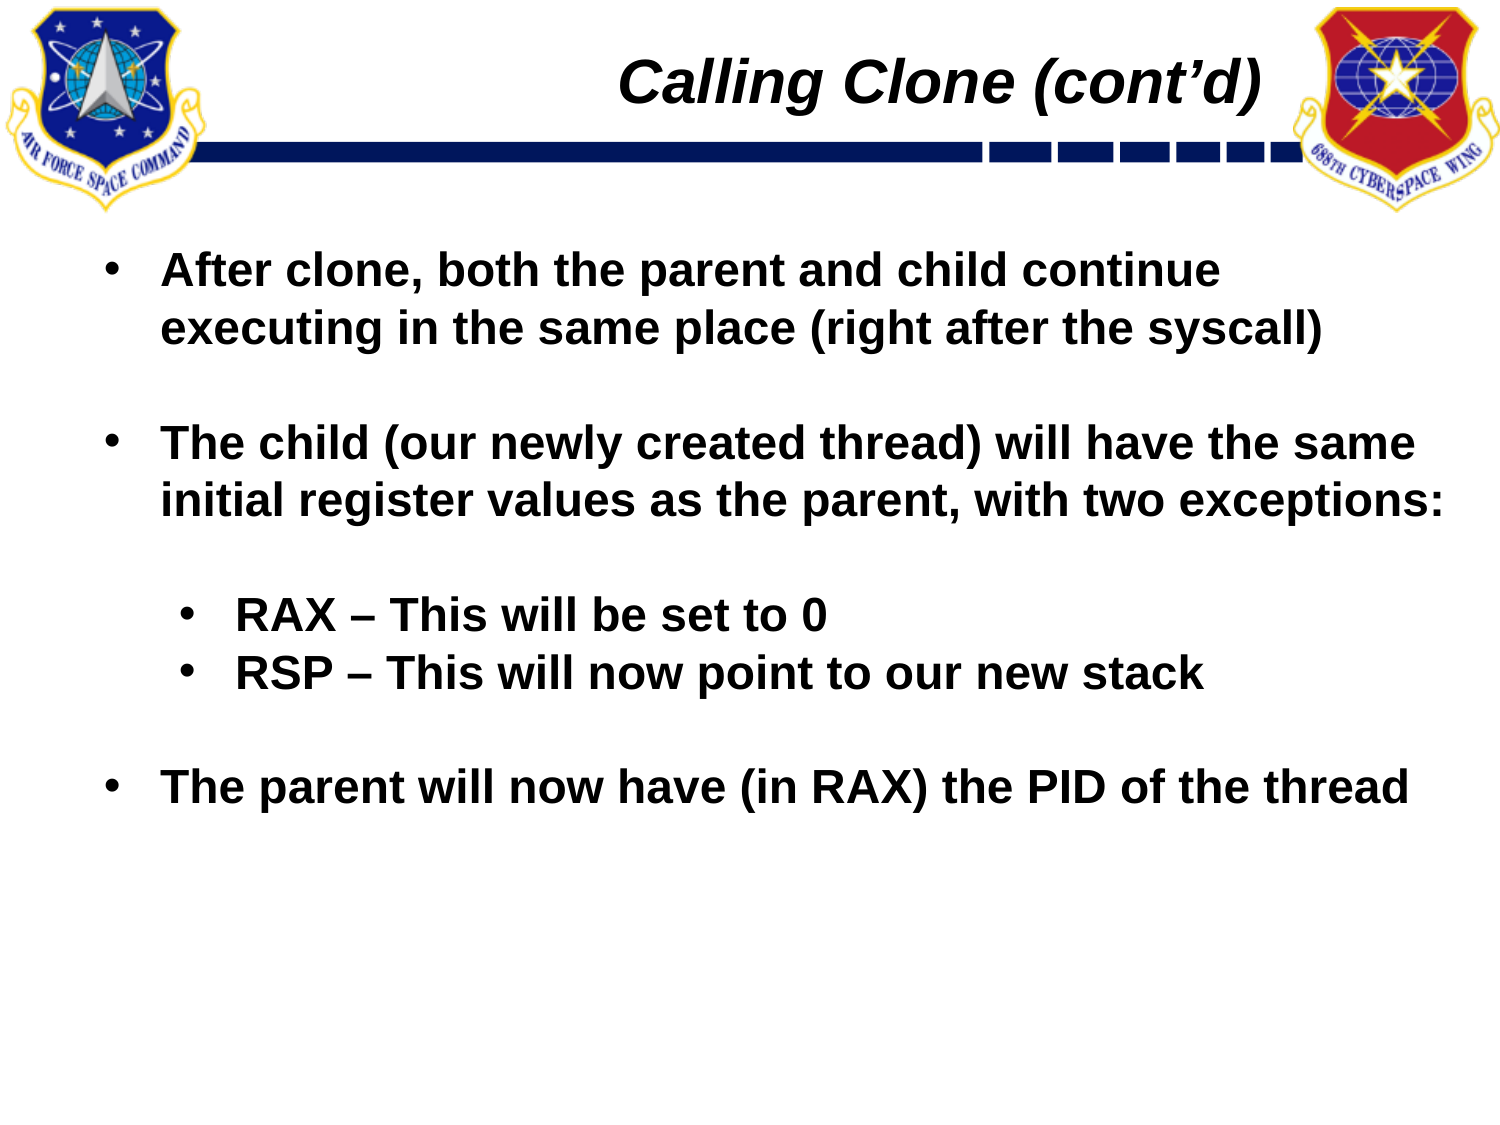

# Calling Clone (cont’d)
After clone, both the parent and child continue executing in the same place (right after the syscall)

The child (our newly created thread) will have the same initial register values as the parent, with two exceptions:

RAX – This will be set to 0
RSP – This will now point to our new stack

The parent will now have (in RAX) the PID of the thread